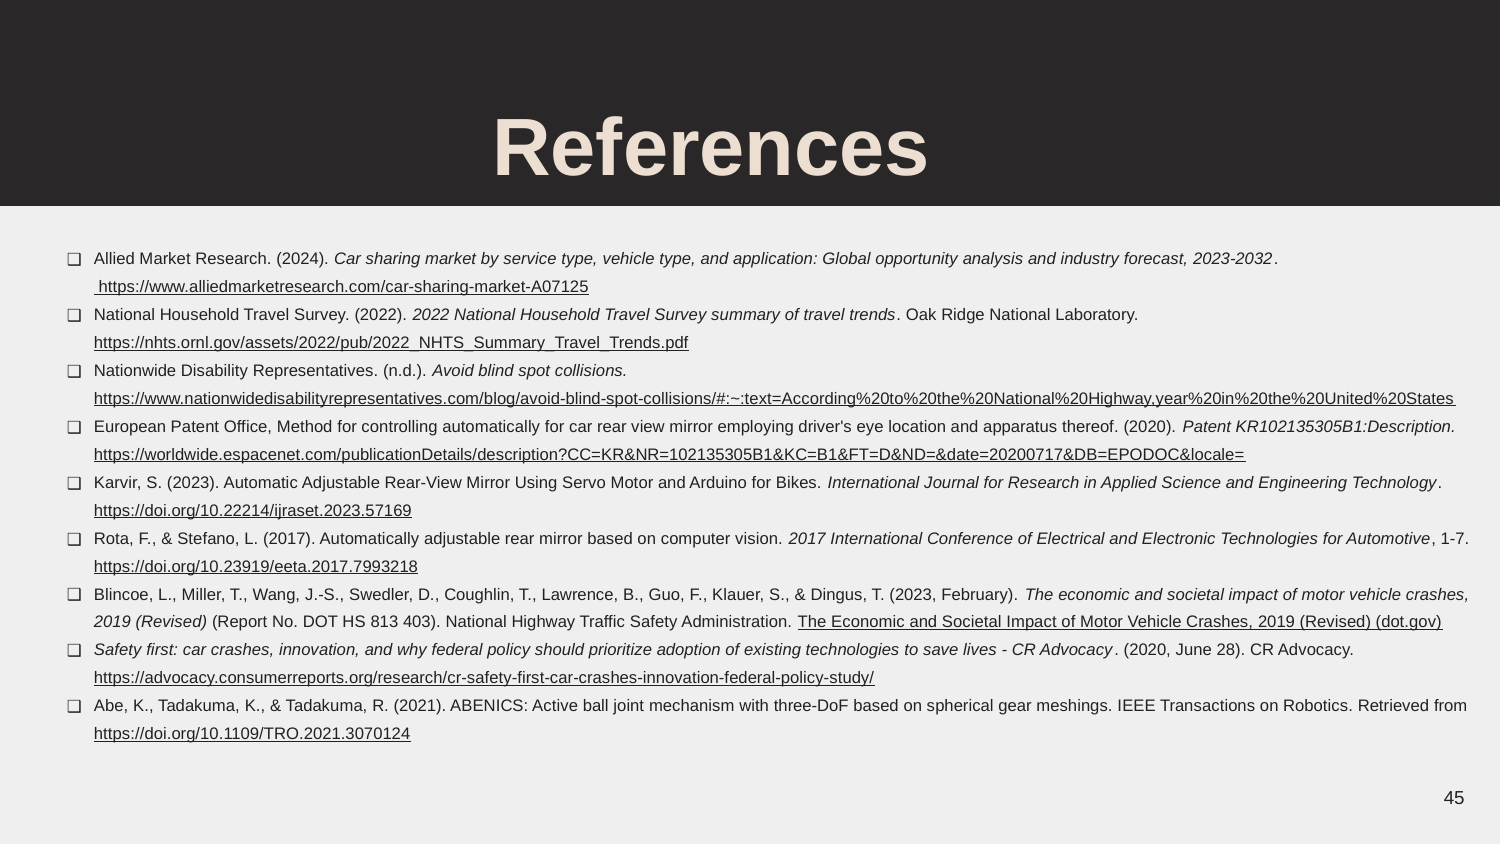

References
Allied Market Research. (2024). Car sharing market by service type, vehicle type, and application: Global opportunity analysis and industry forecast, 2023-2032. https://www.alliedmarketresearch.com/car-sharing-market-A07125
National Household Travel Survey. (2022). 2022 National Household Travel Survey summary of travel trends. Oak Ridge National Laboratory. https://nhts.ornl.gov/assets/2022/pub/2022_NHTS_Summary_Travel_Trends.pdf
Nationwide Disability Representatives. (n.d.). Avoid blind spot collisions. https://www.nationwidedisabilityrepresentatives.com/blog/avoid-blind-spot-collisions/#:~:text=According%20to%20the%20National%20Highway,year%20in%20the%20United%20States
European Patent Office, Method for controlling automatically for car rear view mirror employing driver's eye location and apparatus thereof. (2020). Patent KR102135305B1:Description.https://worldwide.espacenet.com/publicationDetails/description?CC=KR&NR=102135305B1&KC=B1&FT=D&ND=&date=20200717&DB=EPODOC&locale=
Karvir, S. (2023). Automatic Adjustable Rear-View Mirror Using Servo Motor and Arduino for Bikes. International Journal for Research in Applied Science and Engineering Technology. https://doi.org/10.22214/ijraset.2023.57169
Rota, F., & Stefano, L. (2017). Automatically adjustable rear mirror based on computer vision. 2017 International Conference of Electrical and Electronic Technologies for Automotive, 1-7. https://doi.org/10.23919/eeta.2017.7993218
Blincoe, L., Miller, T., Wang, J.-S., Swedler, D., Coughlin, T., Lawrence, B., Guo, F., Klauer, S., & Dingus, T. (2023, February). The economic and societal impact of motor vehicle crashes, 2019 (Revised) (Report No. DOT HS 813 403). National Highway Traffic Safety Administration. The Economic and Societal Impact of Motor Vehicle Crashes, 2019 (Revised) (dot.gov)
Safety first: car crashes, innovation, and why federal policy should prioritize adoption of existing technologies to save lives - CR Advocacy. (2020, June 28). CR Advocacy. https://advocacy.consumerreports.org/research/cr-safety-first-car-crashes-innovation-federal-policy-study/
Abe, K., Tadakuma, K., & Tadakuma, R. (2021). ABENICS: Active ball joint mechanism with three-DoF based on spherical gear meshings. IEEE Transactions on Robotics. Retrieved from https://doi.org/10.1109/TRO.2021.3070124

45